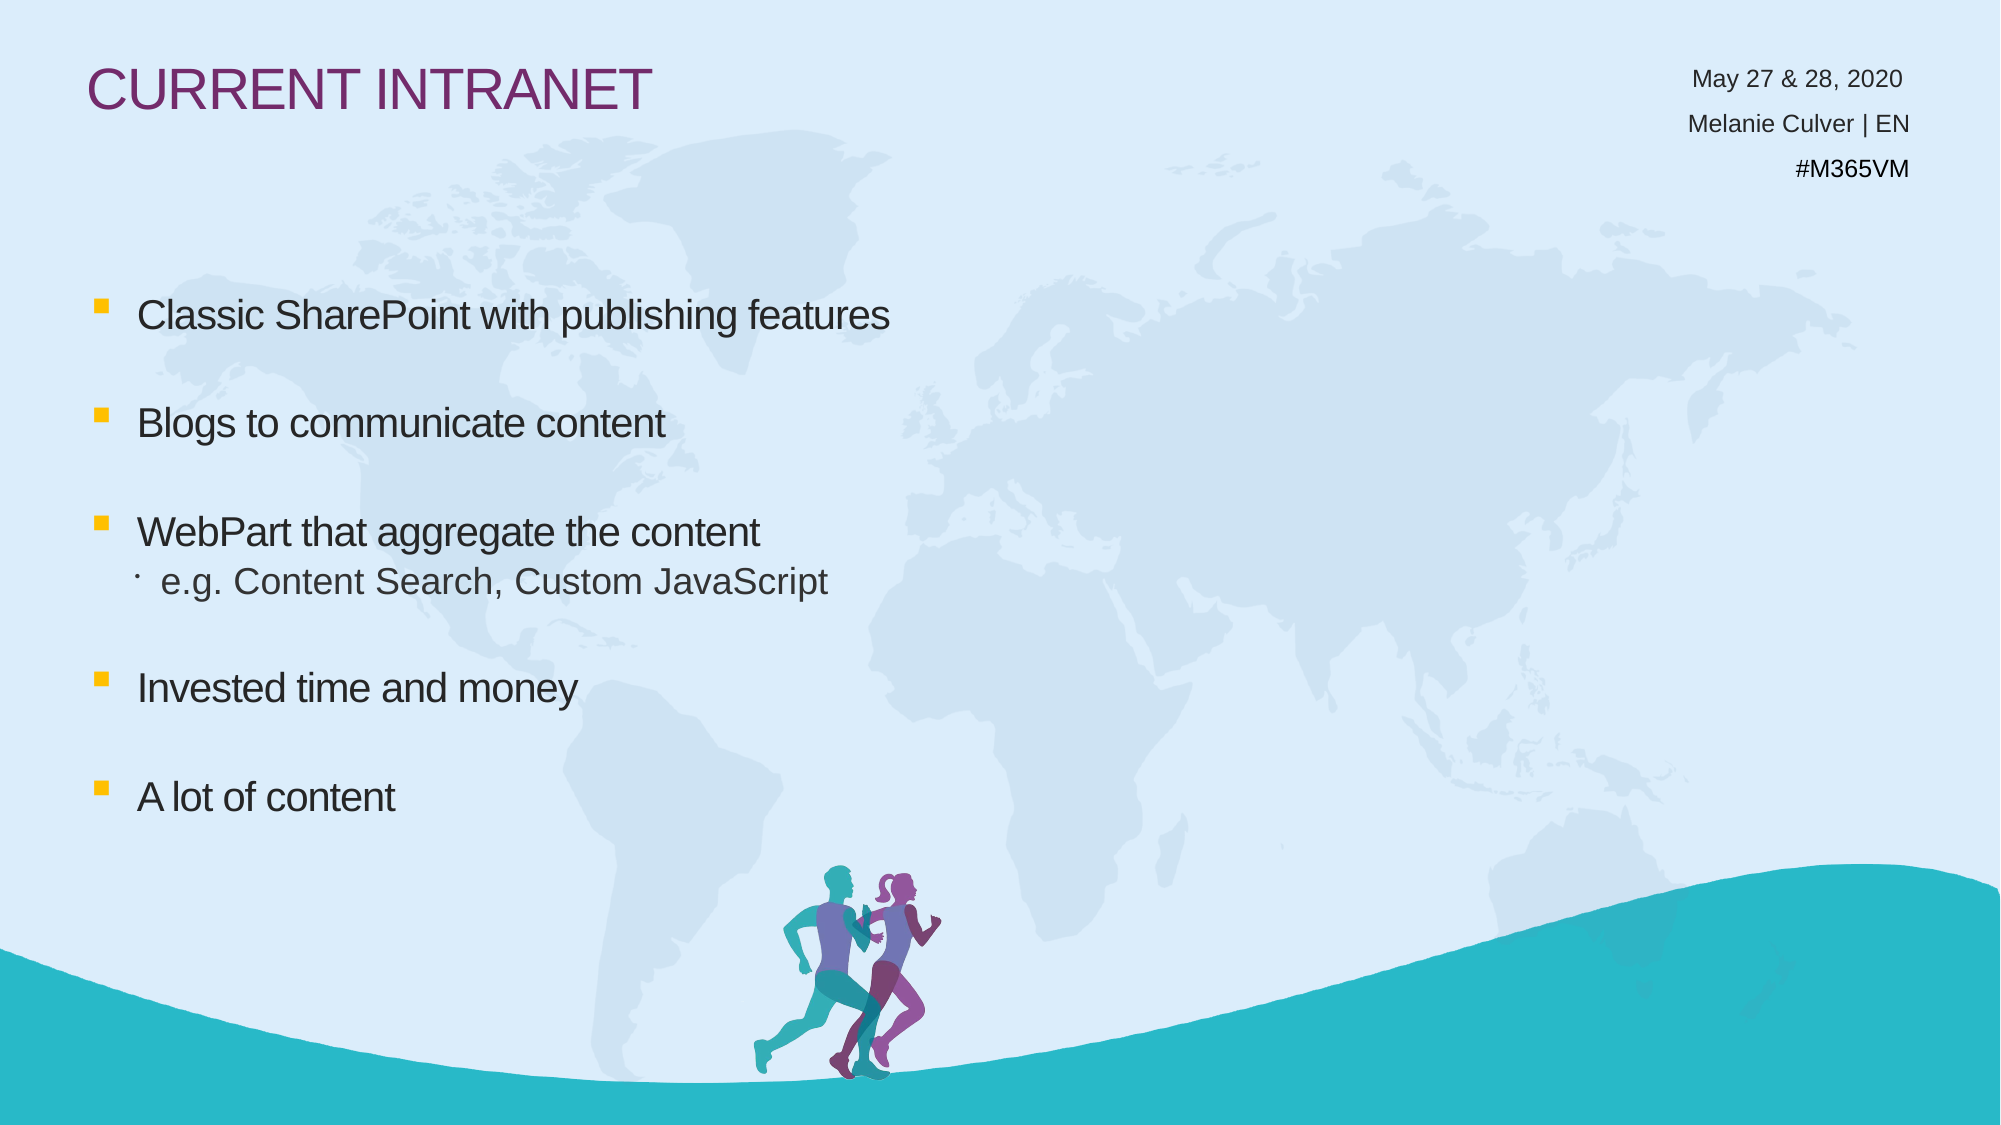

# Current Intranet
Classic SharePoint with publishing features
Blogs to communicate content
WebPart that aggregate the content
e.g. Content Search, Custom JavaScript
Invested time and money
A lot of content